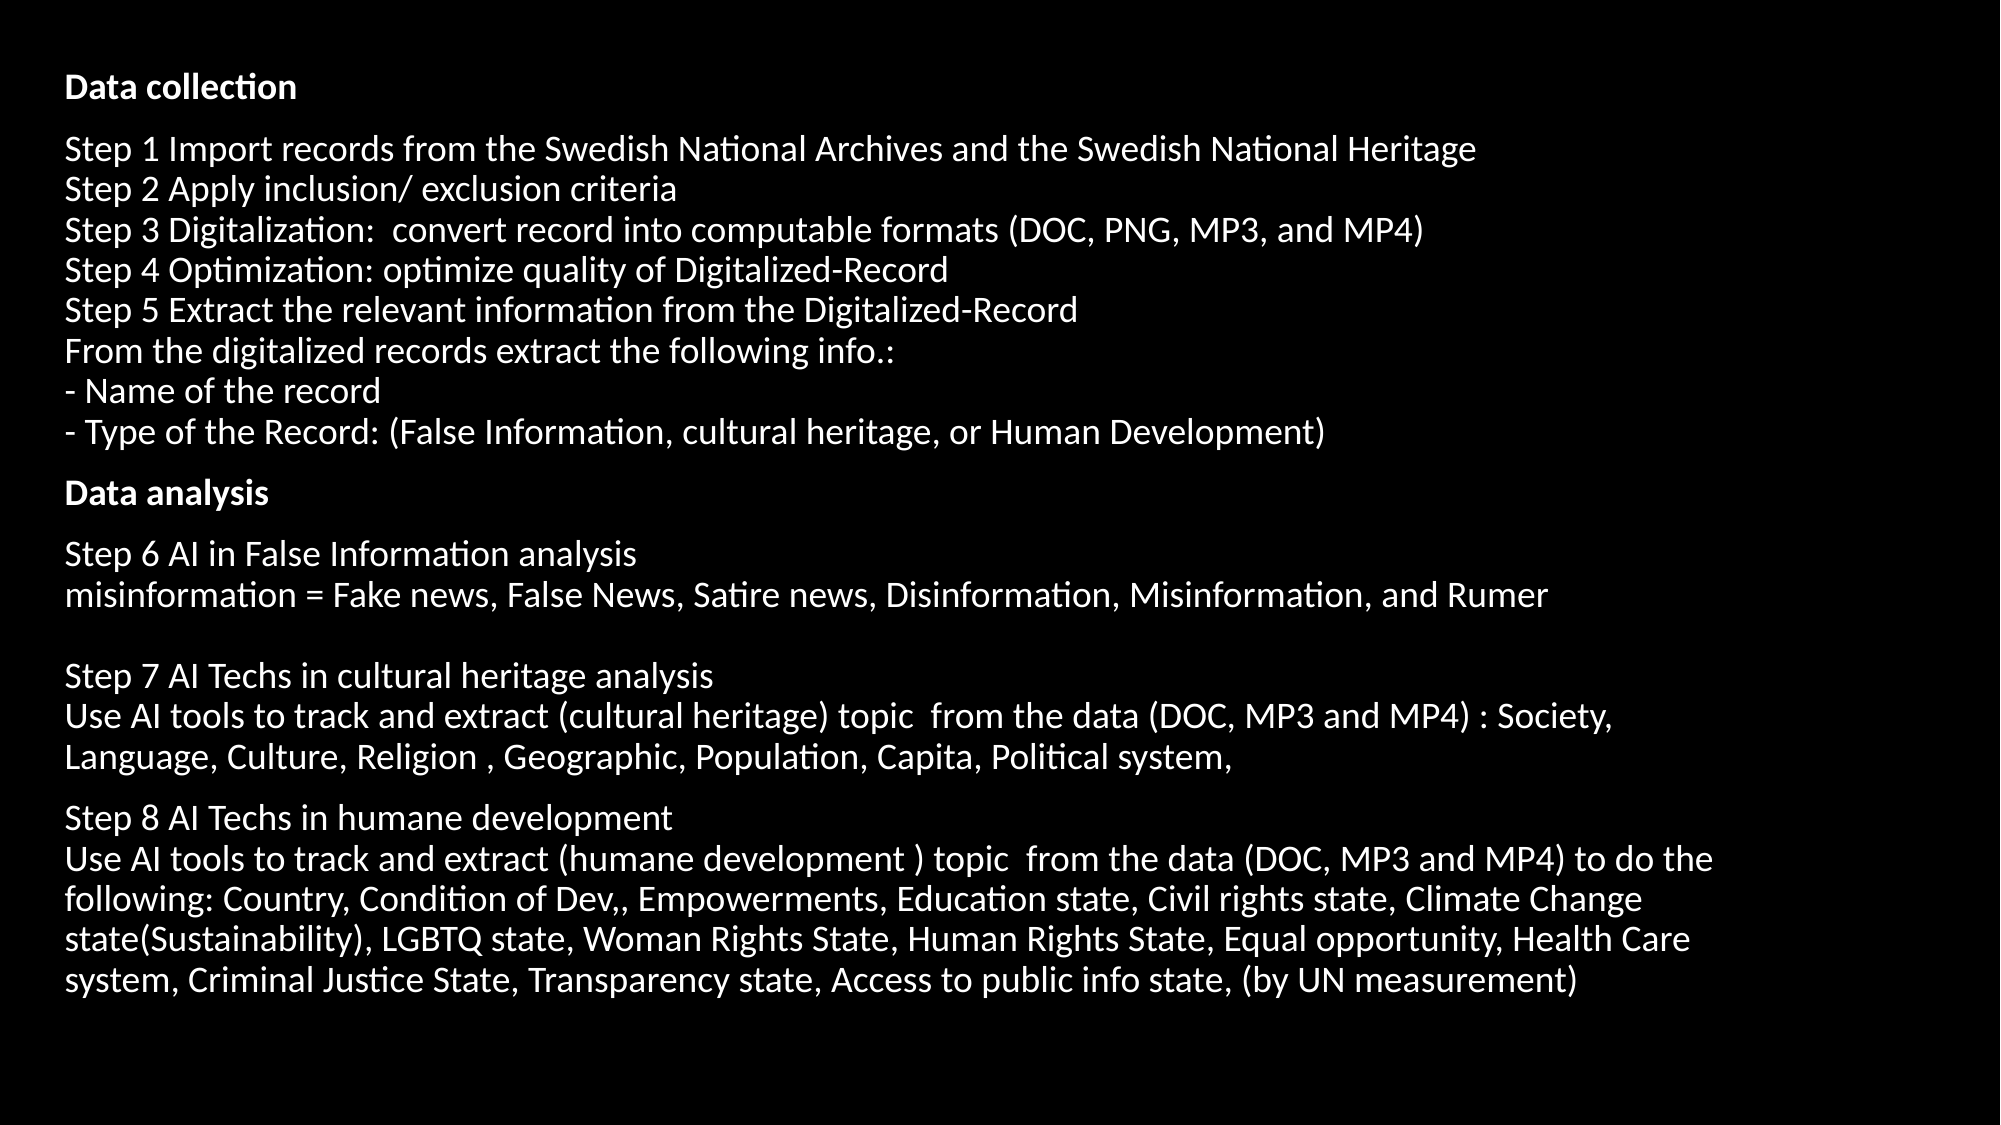

Data collection
Step 1 Import records from the Swedish National Archives and the Swedish National Heritage
Step 2 Apply inclusion/ exclusion criteria
Step 3 Digitalization:  convert record into computable formats (DOC, PNG, MP3, and MP4)
Step 4 Optimization: optimize quality of Digitalized-Record
Step 5 Extract the relevant information from the Digitalized-Record
From the digitalized records extract the following info.:
- Name of the record
- Type of the Record: (False Information, cultural heritage, or Human Development)
Data analysis
Step 6 AI in False Information analysis
misinformation = Fake news, False News, Satire news, Disinformation, Misinformation, and Rumer
Step 7 AI Techs in cultural heritage analysis
Use AI tools to track and extract (cultural heritage) topic  from the data (DOC, MP3 and MP4) : Society, Language, Culture, Religion , Geographic, Population, Capita, Political system,
Step 8 AI Techs in humane development
Use AI tools to track and extract (humane development ) topic  from the data (DOC, MP3 and MP4) to do the following: Country, Condition of Dev,, Empowerments, Education state, Civil rights state, Climate Change state(Sustainability), LGBTQ state, Woman Rights State, Human Rights State, Equal opportunity, Health Care system, Criminal Justice State, Transparency state, Access to public info state, (by UN measurement)